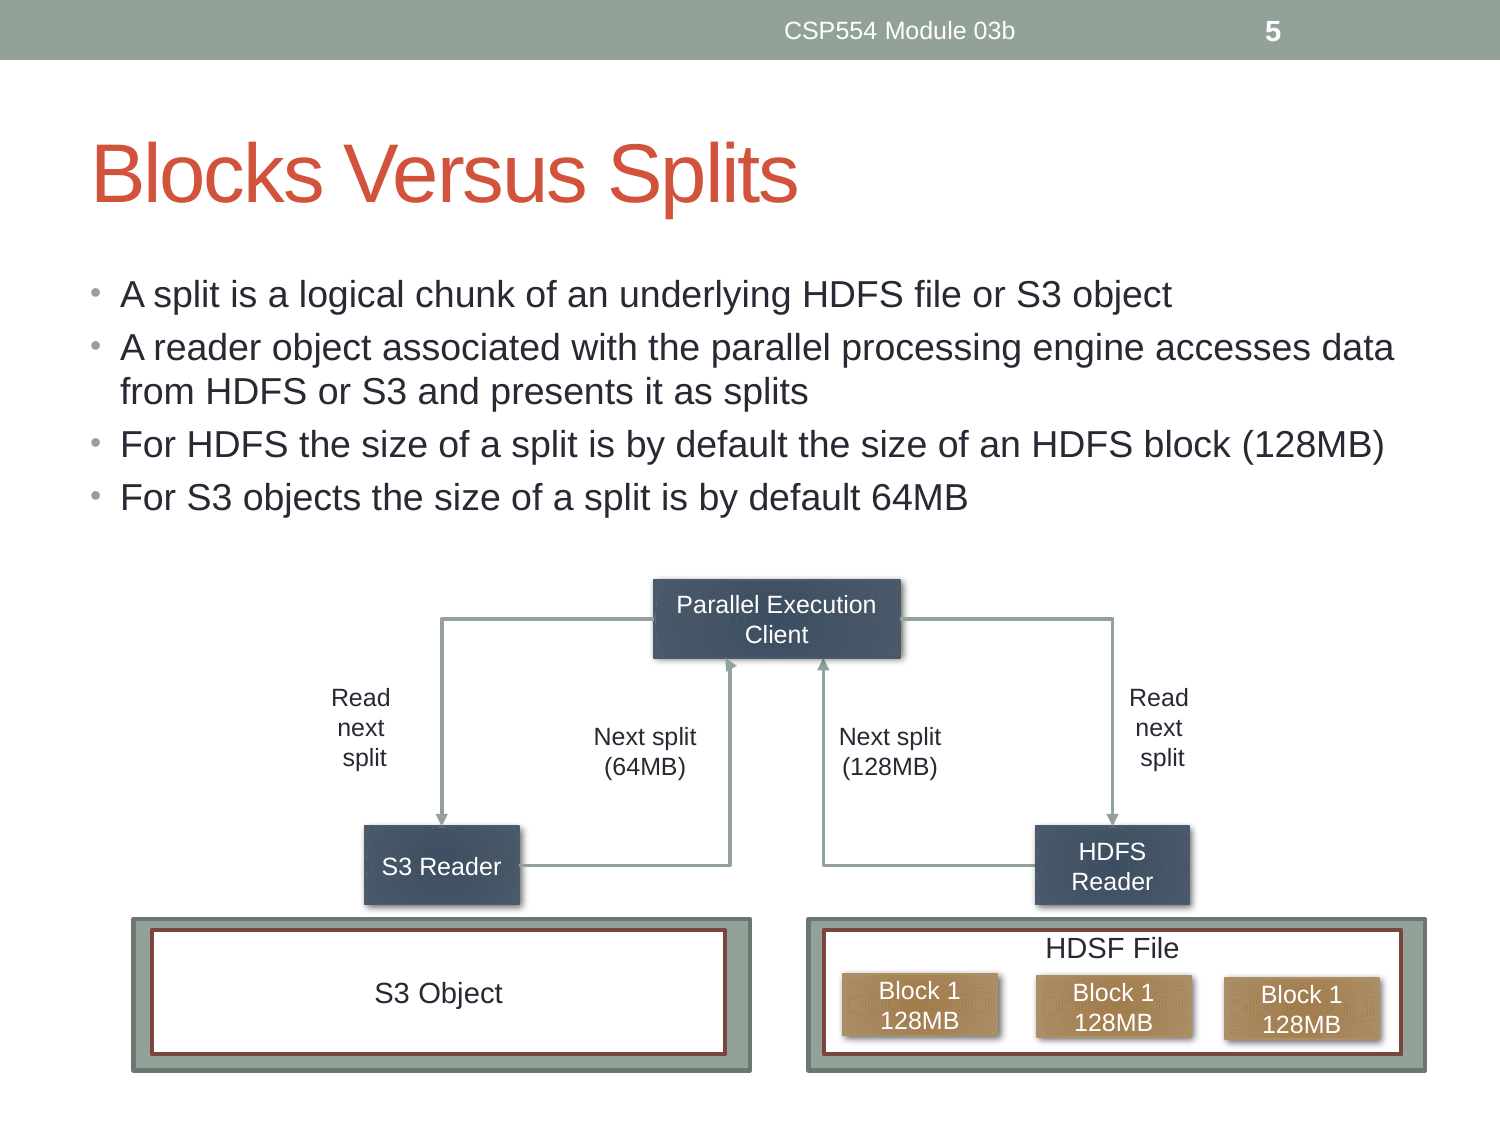

CSP554 Module 03b
5
# Blocks Versus Splits
A split is a logical chunk of an underlying HDFS file or S3 object
A reader object associated with the parallel processing engine accesses data from HDFS or S3 and presents it as splits
For HDFS the size of a split is by default the size of an HDFS block (128MB)
For S3 objects the size of a split is by default 64MB
Parallel Execution Client
Read
next
split
Read
next
split
Next split
(128MB)
Next split
(64MB)
S3 Reader
HDFS Reader

S3 Object
HDSF File

Block 1
128MB
Block 1
128MB
Block 1
128MB